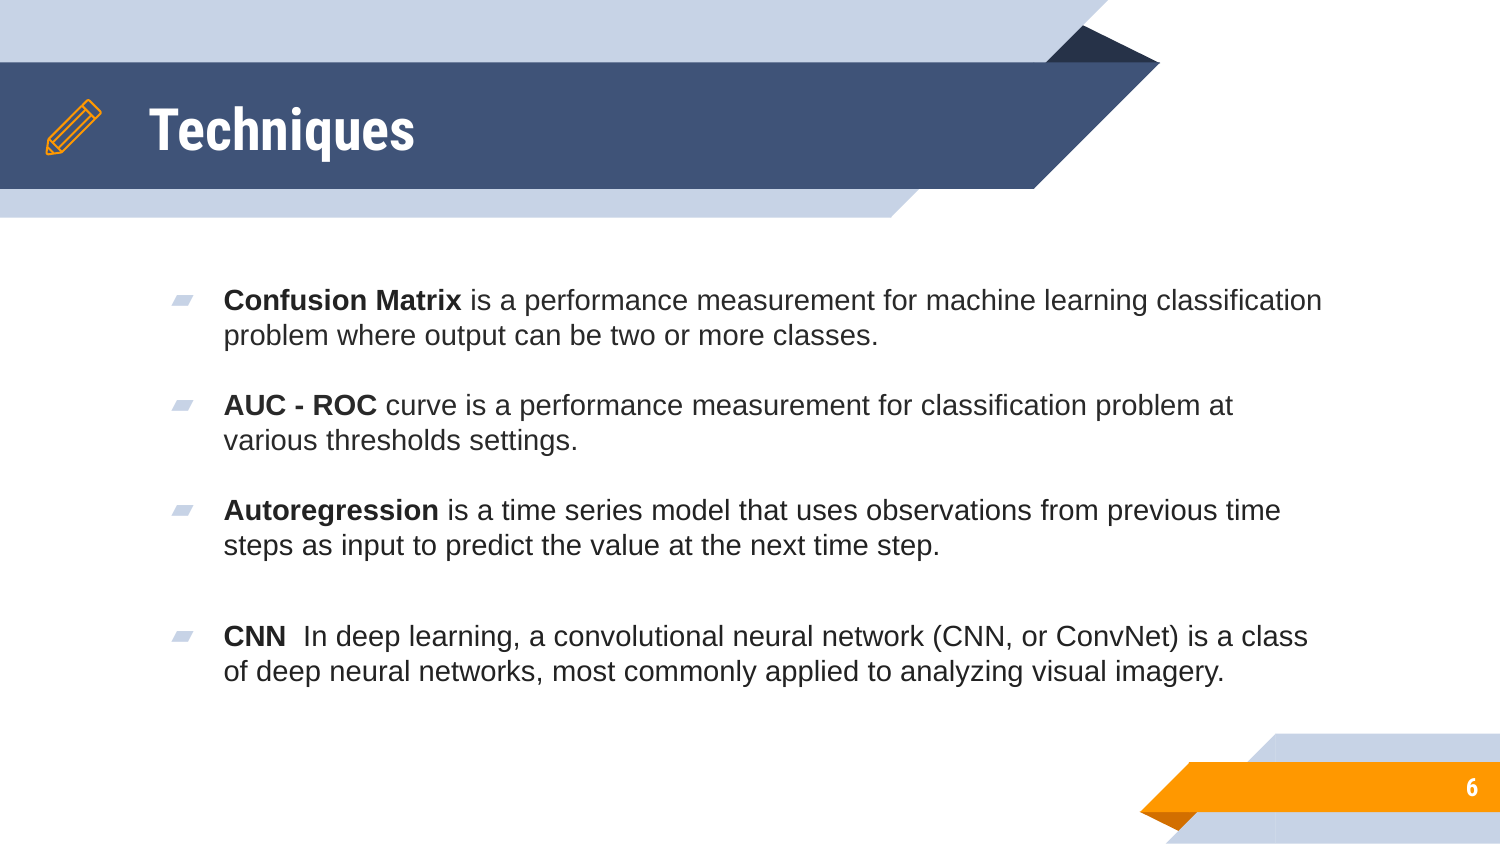

# Techniques

Confusion Matrix is a performance measurement for machine learning classification problem where output can be two or more classes.

AUC - ROC curve is a performance measurement for classification problem at various thresholds settings.

Autoregression is a time series model that uses observations from previous time steps as input to predict the value at the next time step.

CNN  In deep learning, a convolutional neural network (CNN, or ConvNet) is a class of deep neural networks, most commonly applied to analyzing visual imagery.

6